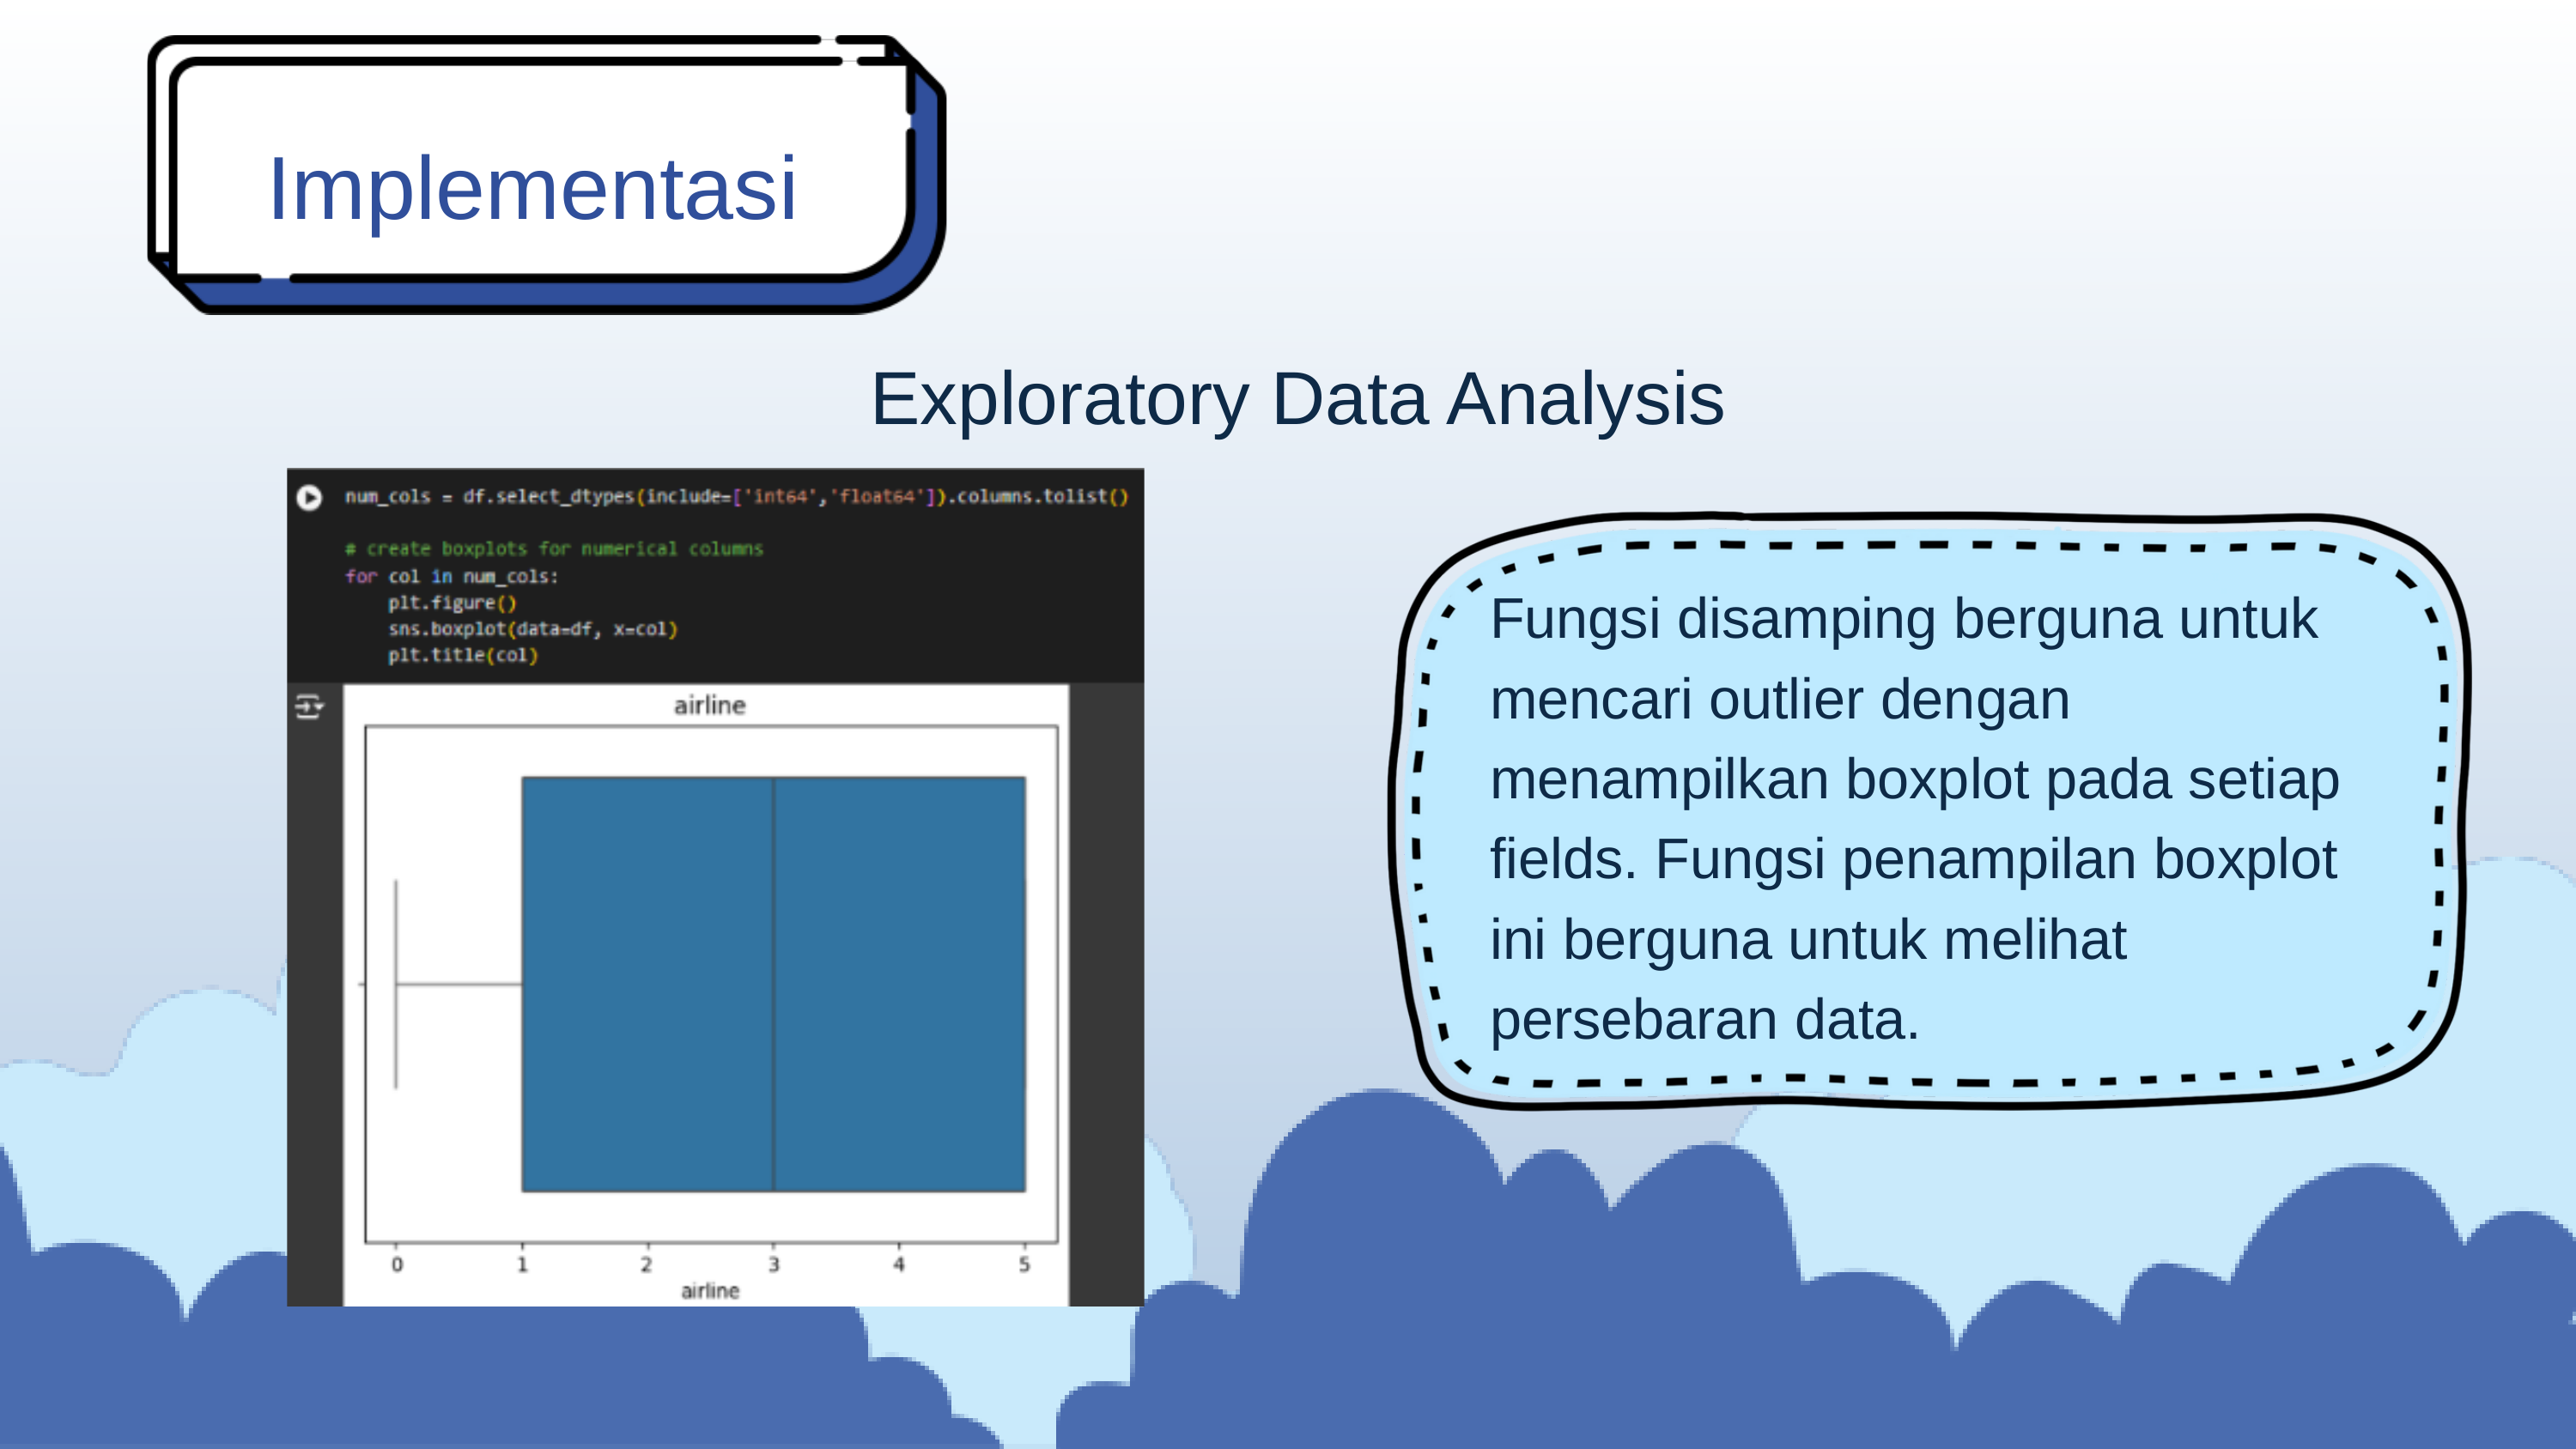

Implementasi

Implementasi
Exploratory Data Analysis

Fungsi disamping berguna untuk mencari outlier dengan menampilkan boxplot pada setiap fields. Fungsi penampilan boxplot ini berguna untuk melihat persebaran data.